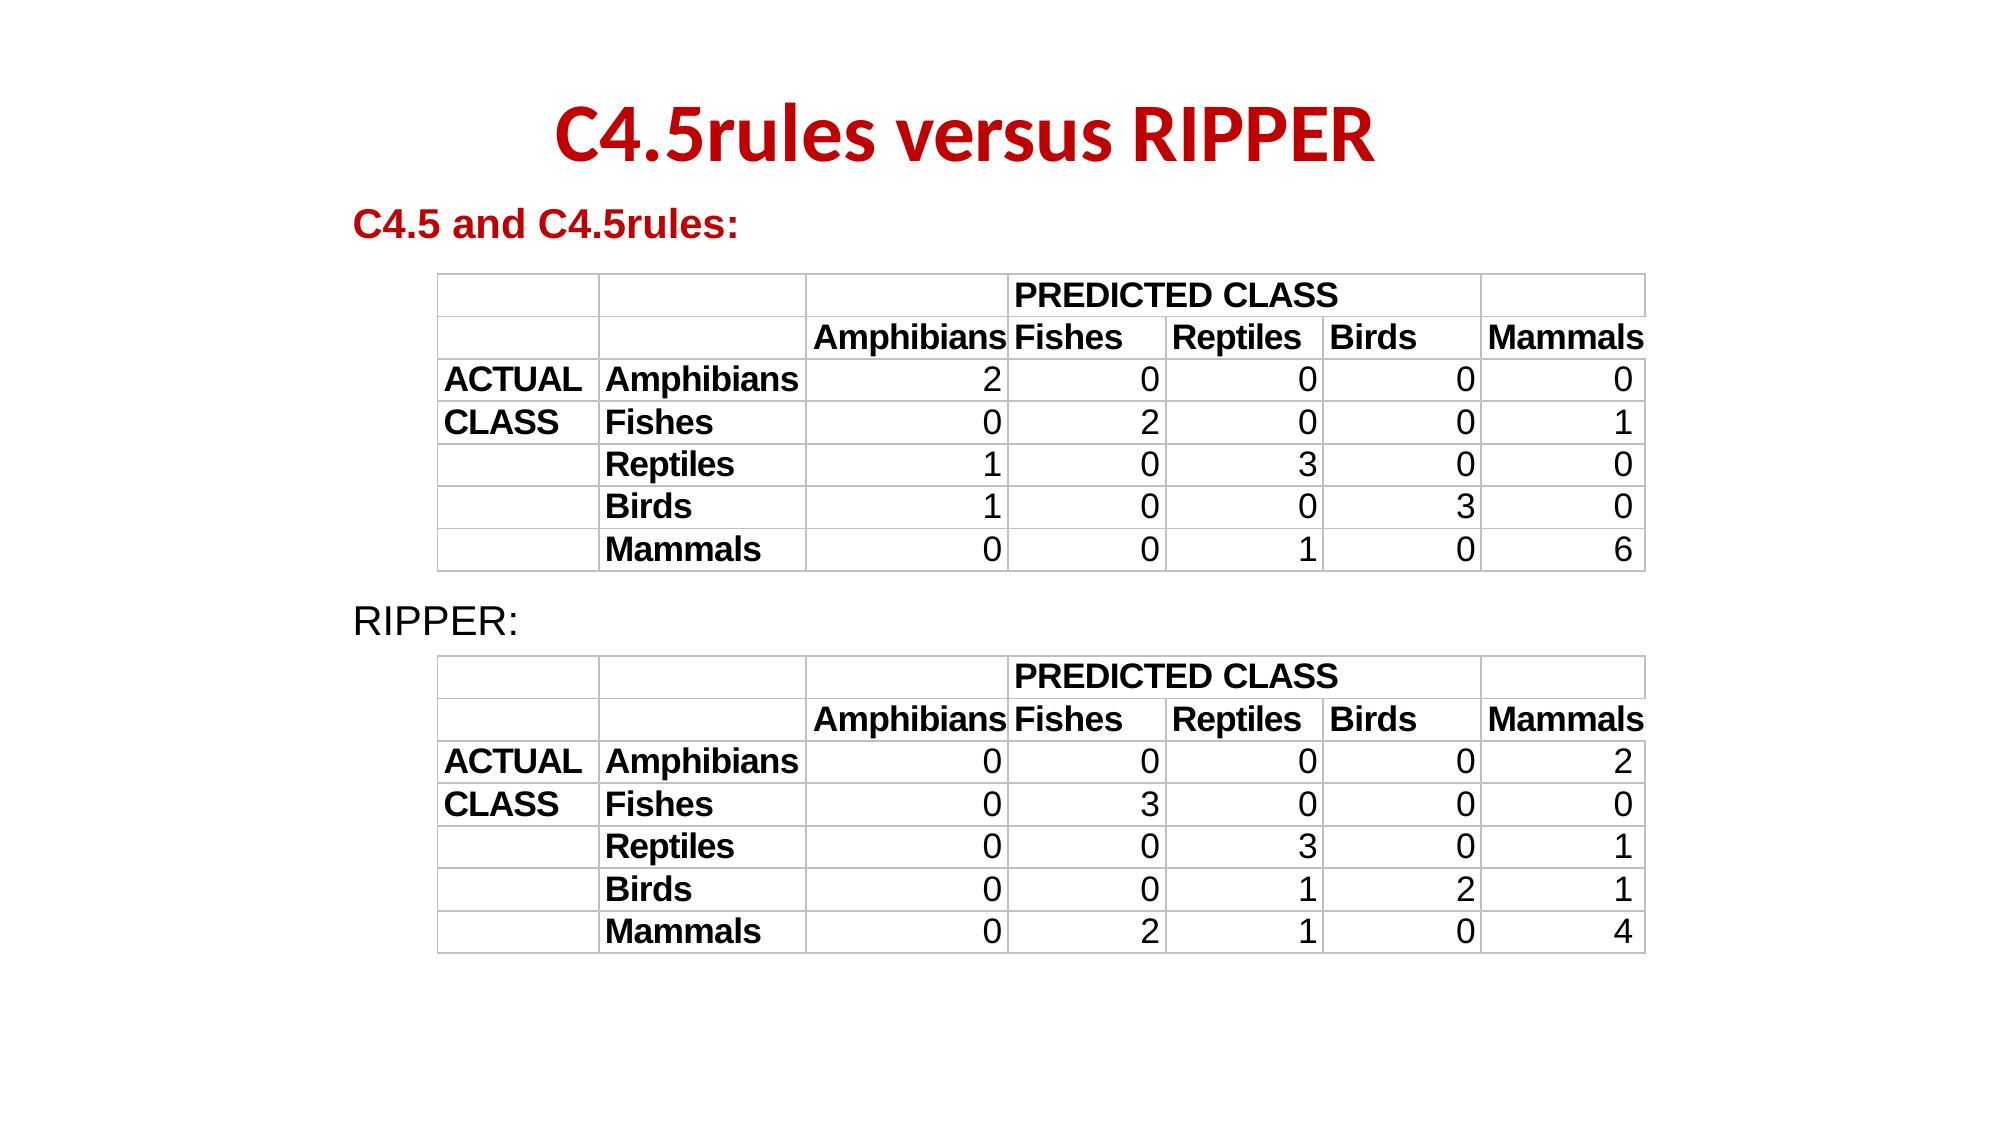

# C4.5rules versus RIPPER
C4.5 and C4.5rules:
|  |  |  | PREDICTED CLASS |  |  |  |
| --- | --- | --- | --- | --- | --- | --- |
|  |  | Amphibians | Fishes | Reptiles | Birds | Mammals |
| ACTUAL | Amphibians | 2 | 0 | 0 | 0 | 0 |
| CLASS | Fishes | 0 | 2 | 0 | 0 | 1 |
|  | Reptiles | 1 | 0 | 3 | 0 | 0 |
|  | Birds | 1 | 0 | 0 | 3 | 0 |
|  | Mammals | 0 | 0 | 1 | 0 | 6 |
RIPPER:
|  |  |  | PREDICTED CLASS |  |  |  |
| --- | --- | --- | --- | --- | --- | --- |
|  |  | Amphibians | Fishes | Reptiles | Birds | Mammals |
| ACTUAL | Amphibians | 0 | 0 | 0 | 0 | 2 |
| CLASS | Fishes | 0 | 3 | 0 | 0 | 0 |
|  | Reptiles | 0 | 0 | 3 | 0 | 1 |
|  | Birds | 0 | 0 | 1 | 2 | 1 |
|  | Mammals | 0 | 2 | 1 | 0 | 4 |